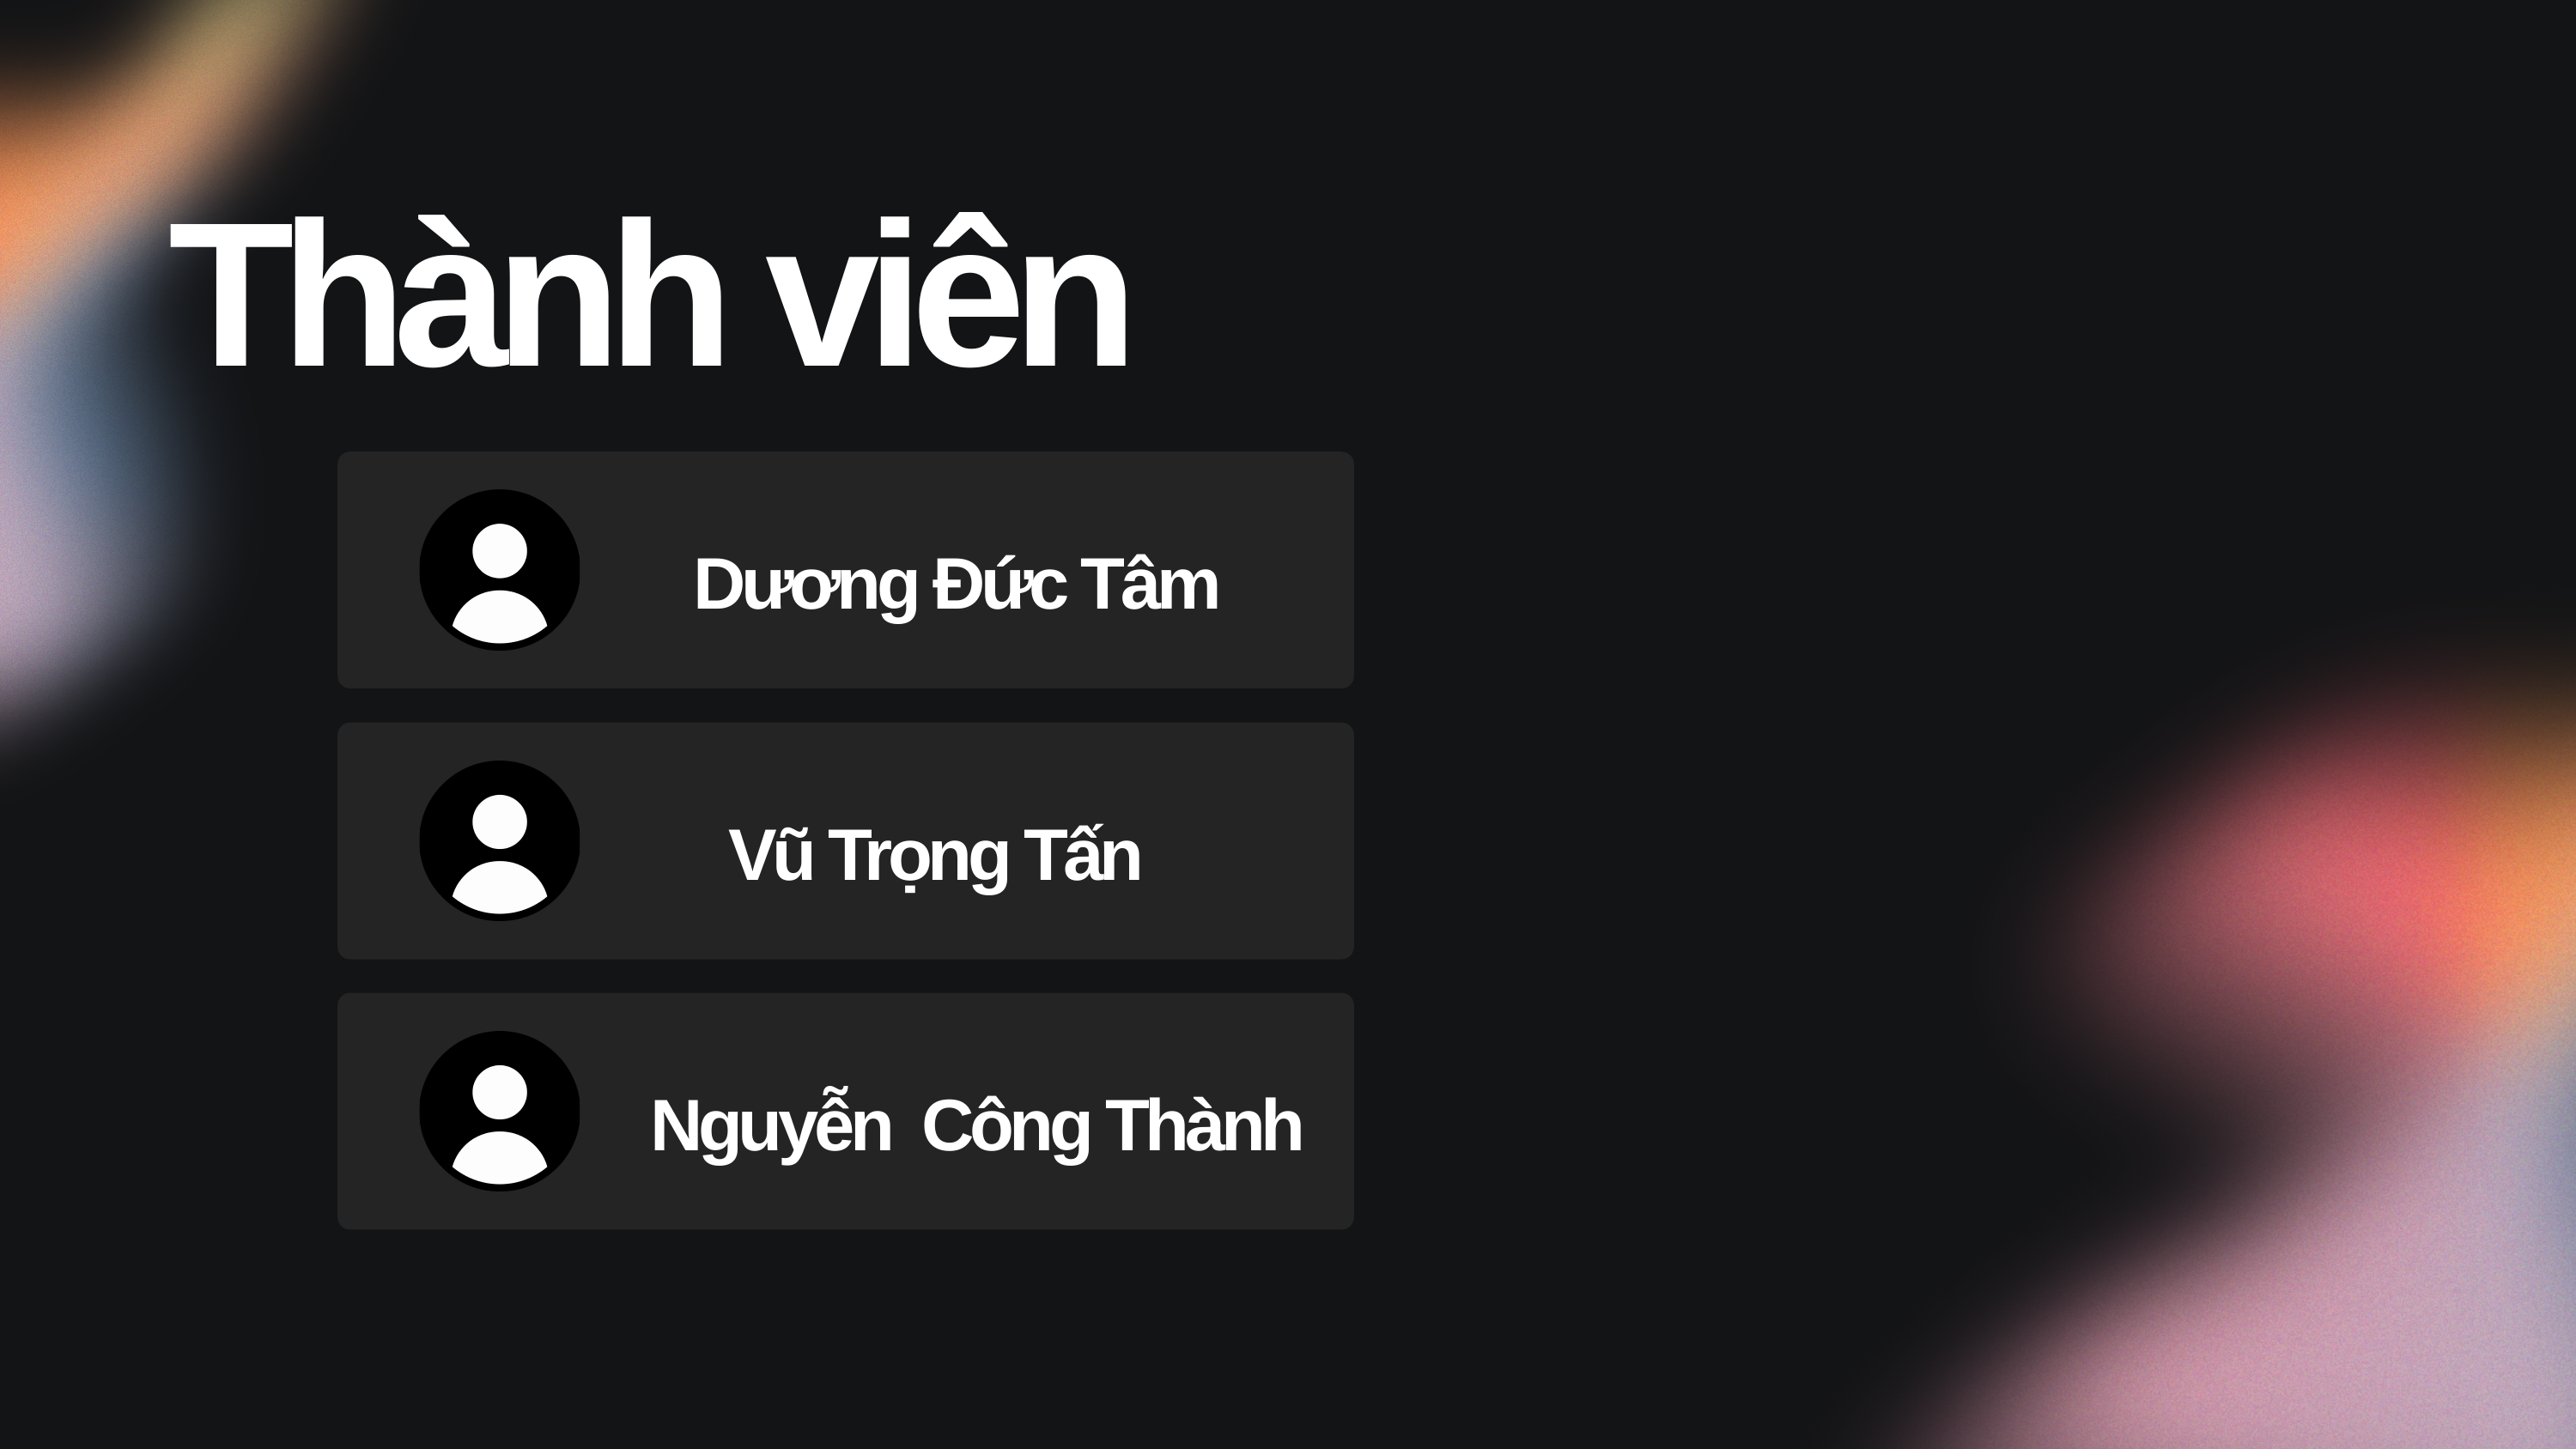

Thành viên

Dương Đức Tâm

Vũ Trọng Tấn

Nguyễn  Công Thành